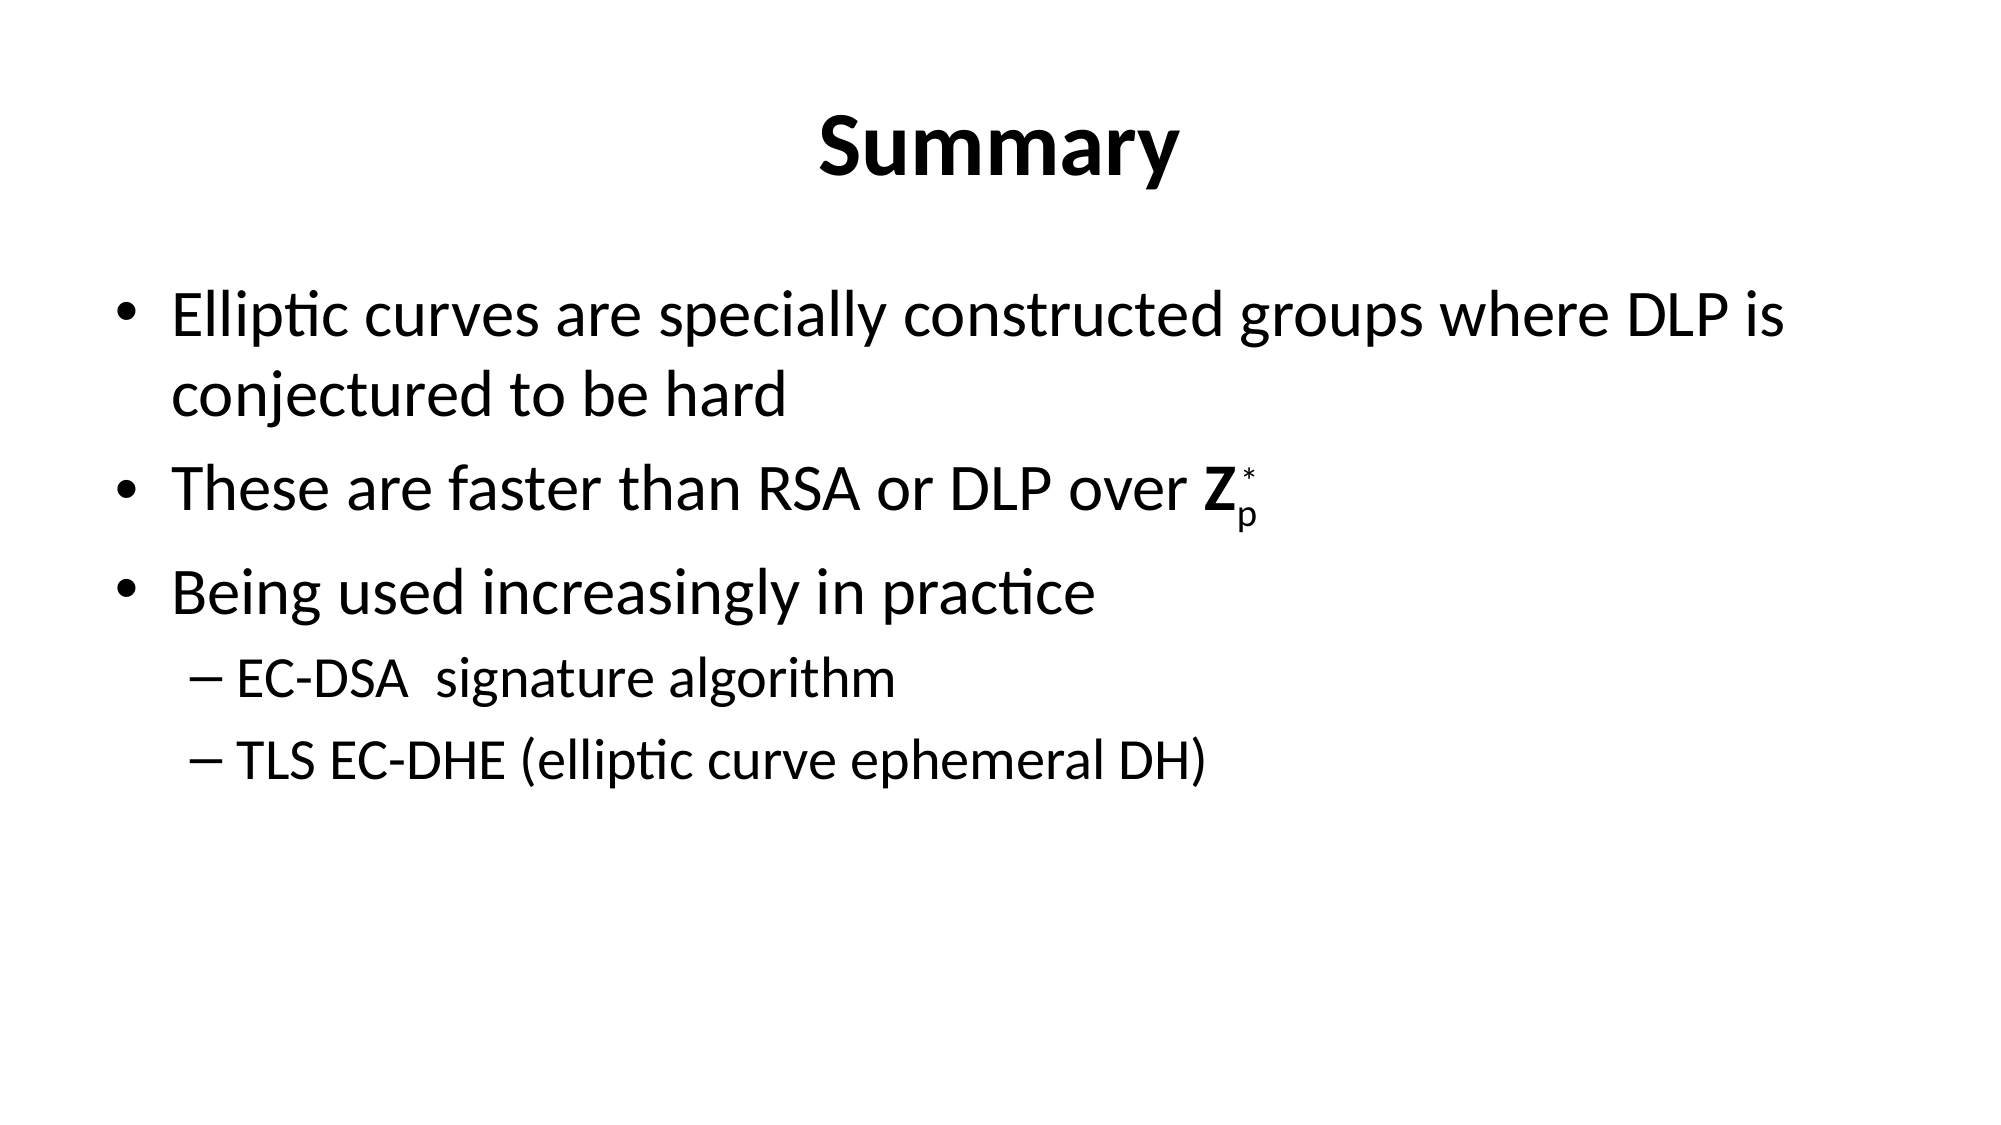

# Summary
Elliptic curves are specially constructed groups where DLP is conjectured to be hard
These are faster than RSA or DLP over Zp
Being used increasingly in practice
EC-DSA  signature algorithm
TLS EC-DHE (elliptic curve ephemeral DH)
*